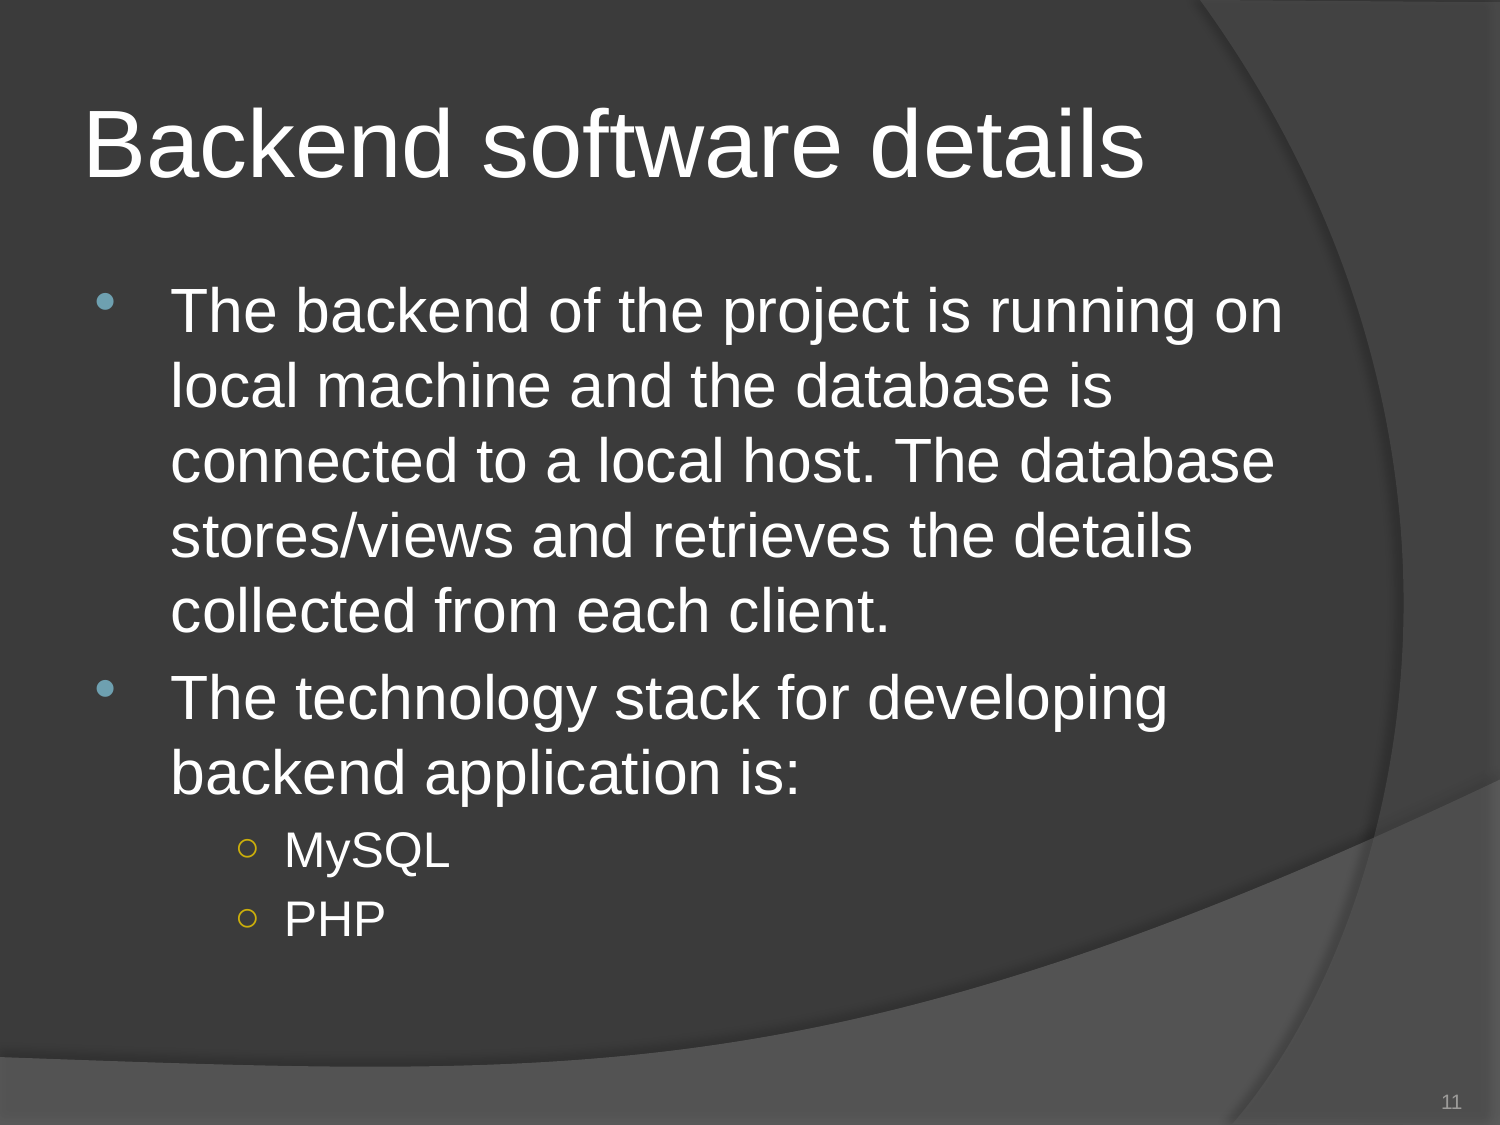

# Backend software details
The backend of the project is running on local machine and the database is connected to a local host. The database stores/views and retrieves the details collected from each client.
The technology stack for developing backend application is:
MySQL
PHP

11